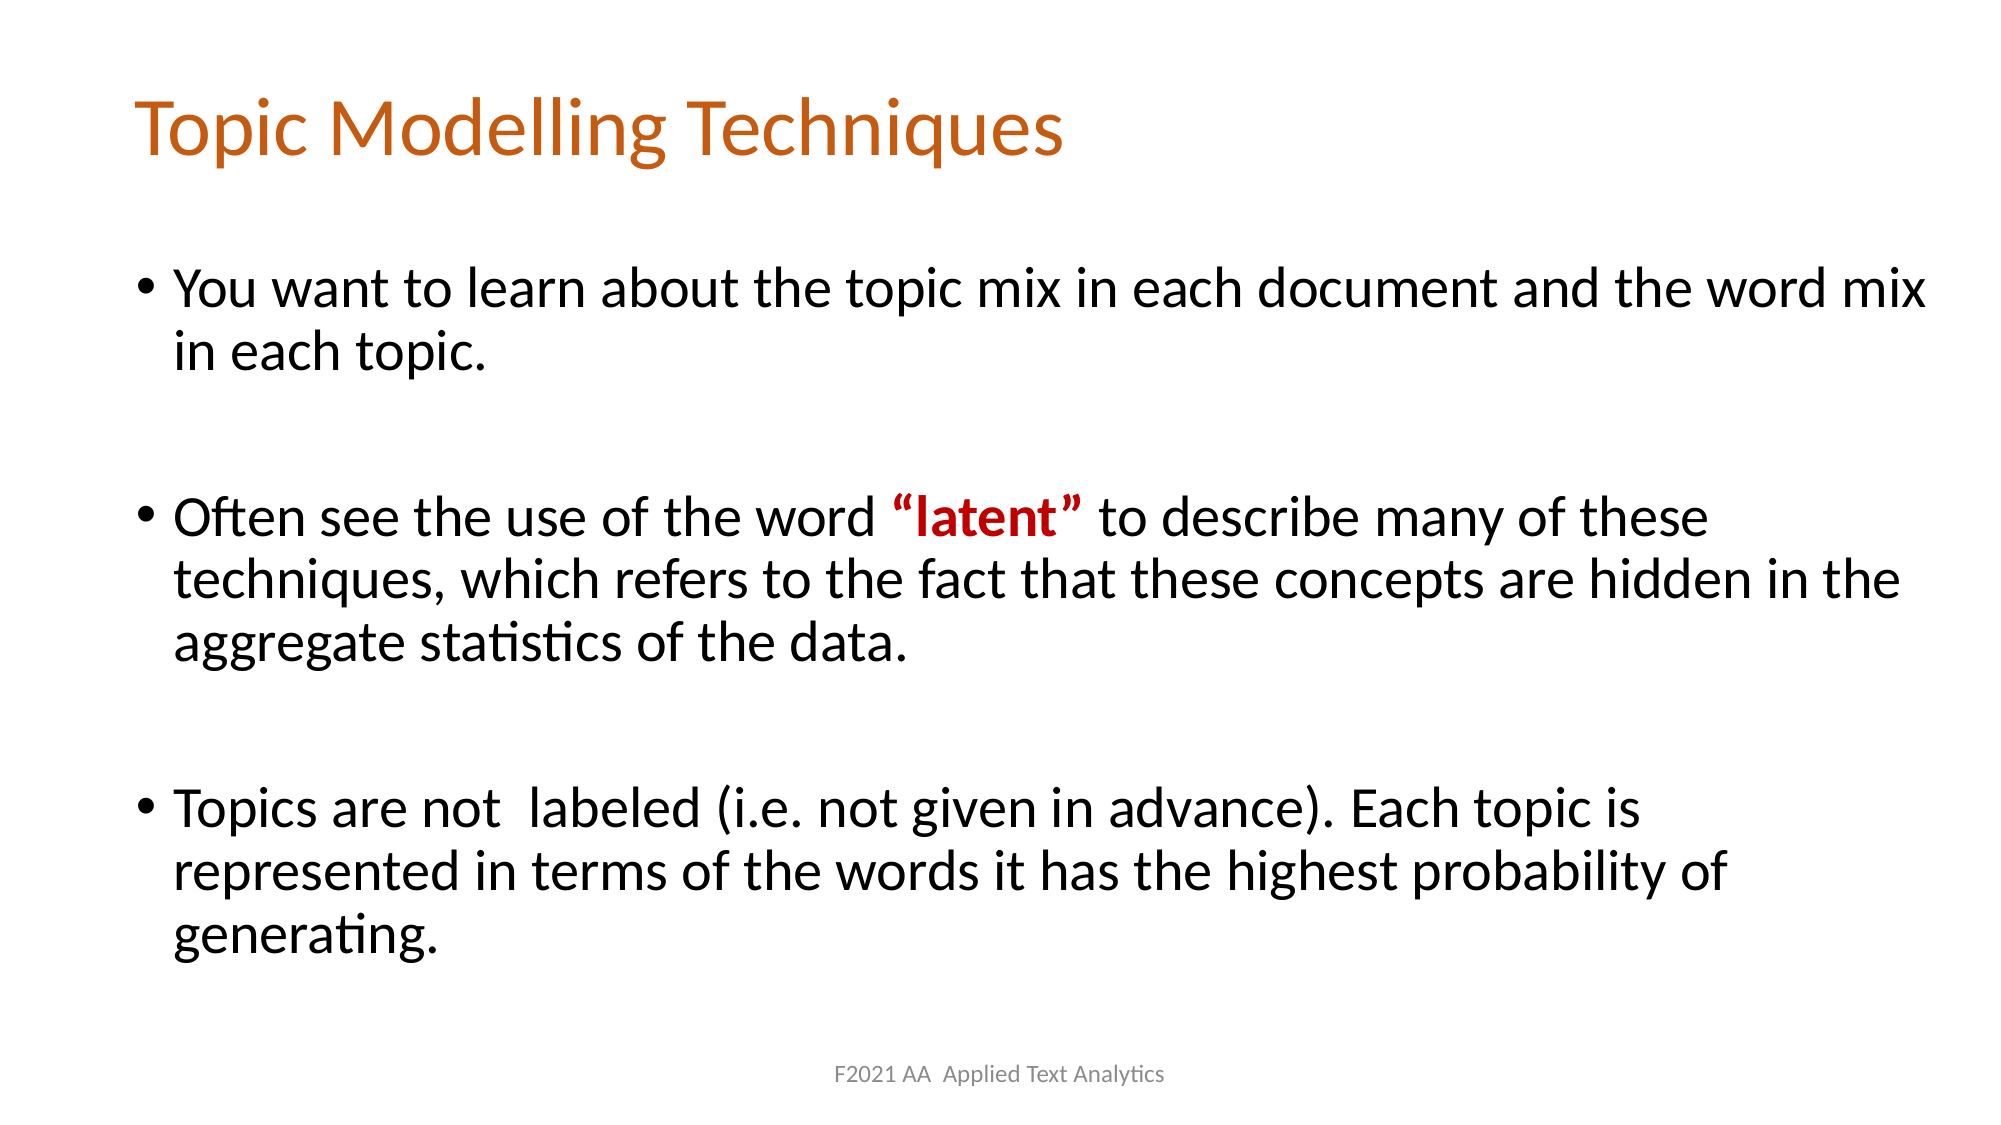

# Topic Modelling Techniques
You want to learn about the topic mix in each document and the word mix in each topic.

Often see the use of the word “latent” to describe many of these techniques, which refers to the fact that these concepts are hidden in the aggregate statistics of the data.

Topics are not  labeled (i.e. not given in advance). Each topic is represented in terms of the words it has the highest probability of generating.

F2021 AA  Applied Text Analytics